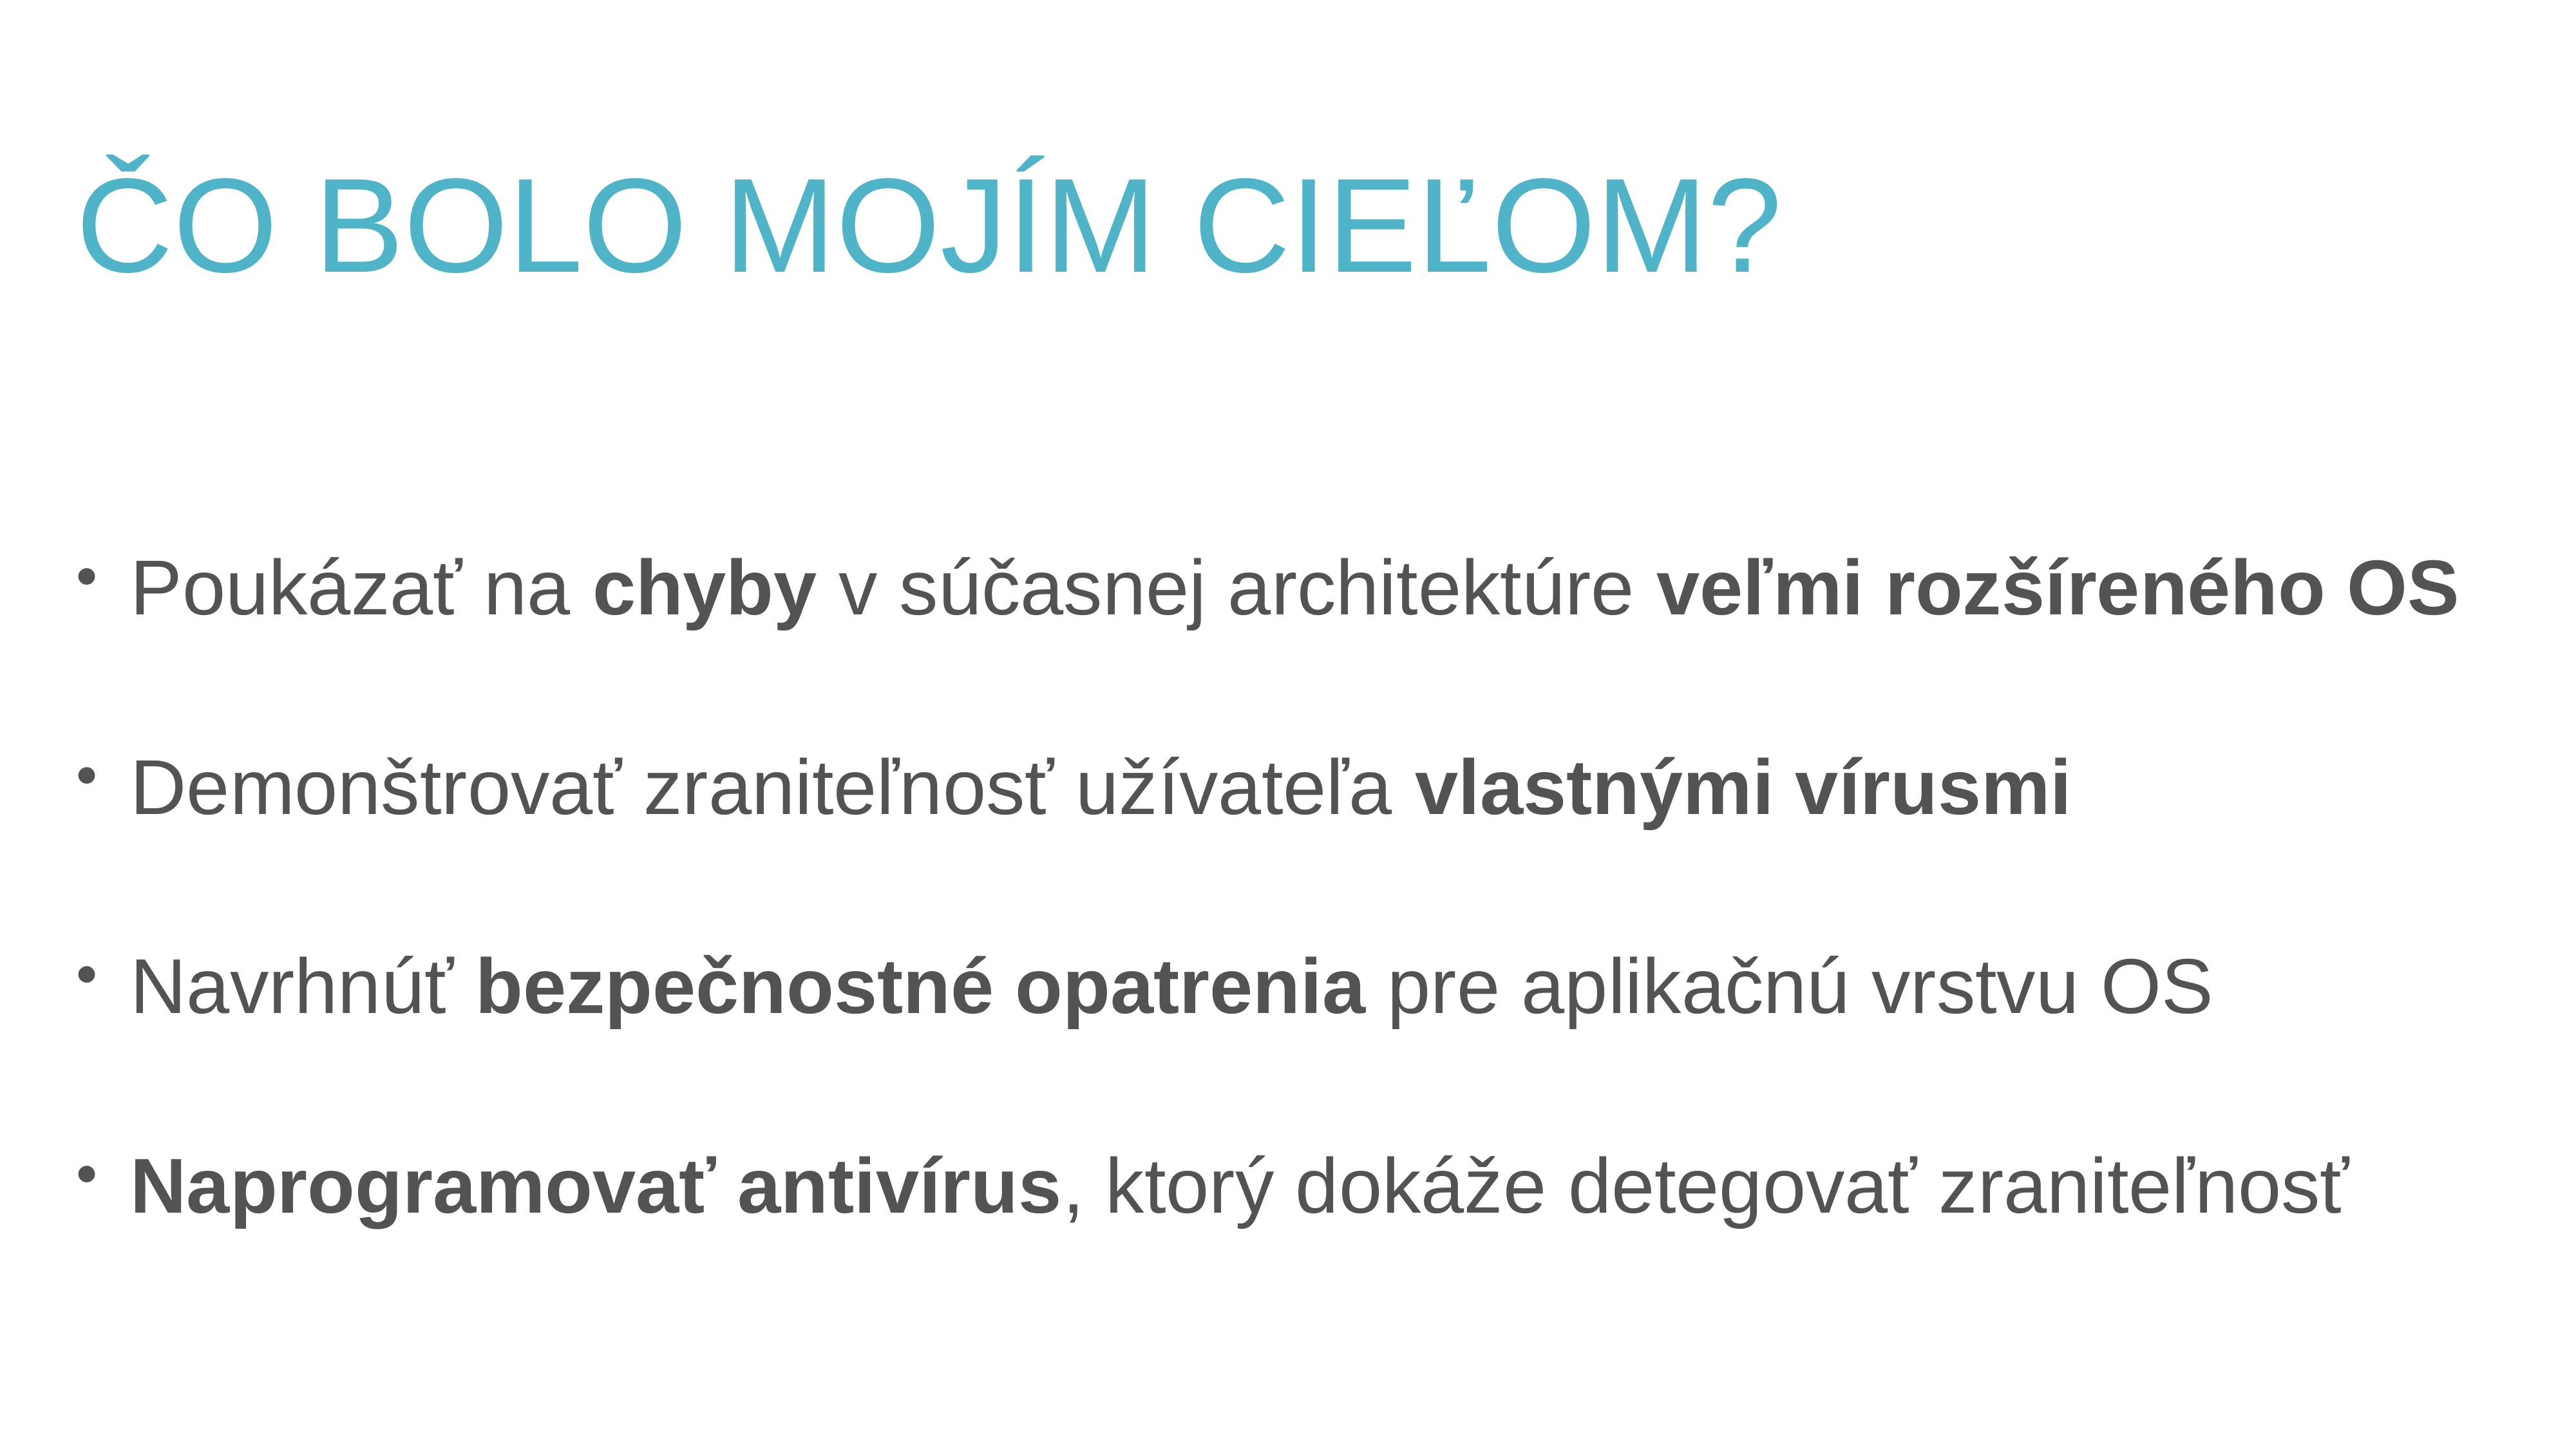

# ČO bolo mojím cieľom?
Poukázať na chyby v súčasnej architektúre veľmi rozšíreného OS
Demonštrovať zraniteľnosť užívateľa vlastnými vírusmi
Navrhnúť bezpečnostné opatrenia pre aplikačnú vrstvu OS
Naprogramovať antivírus, ktorý dokáže detegovať zraniteľnosť